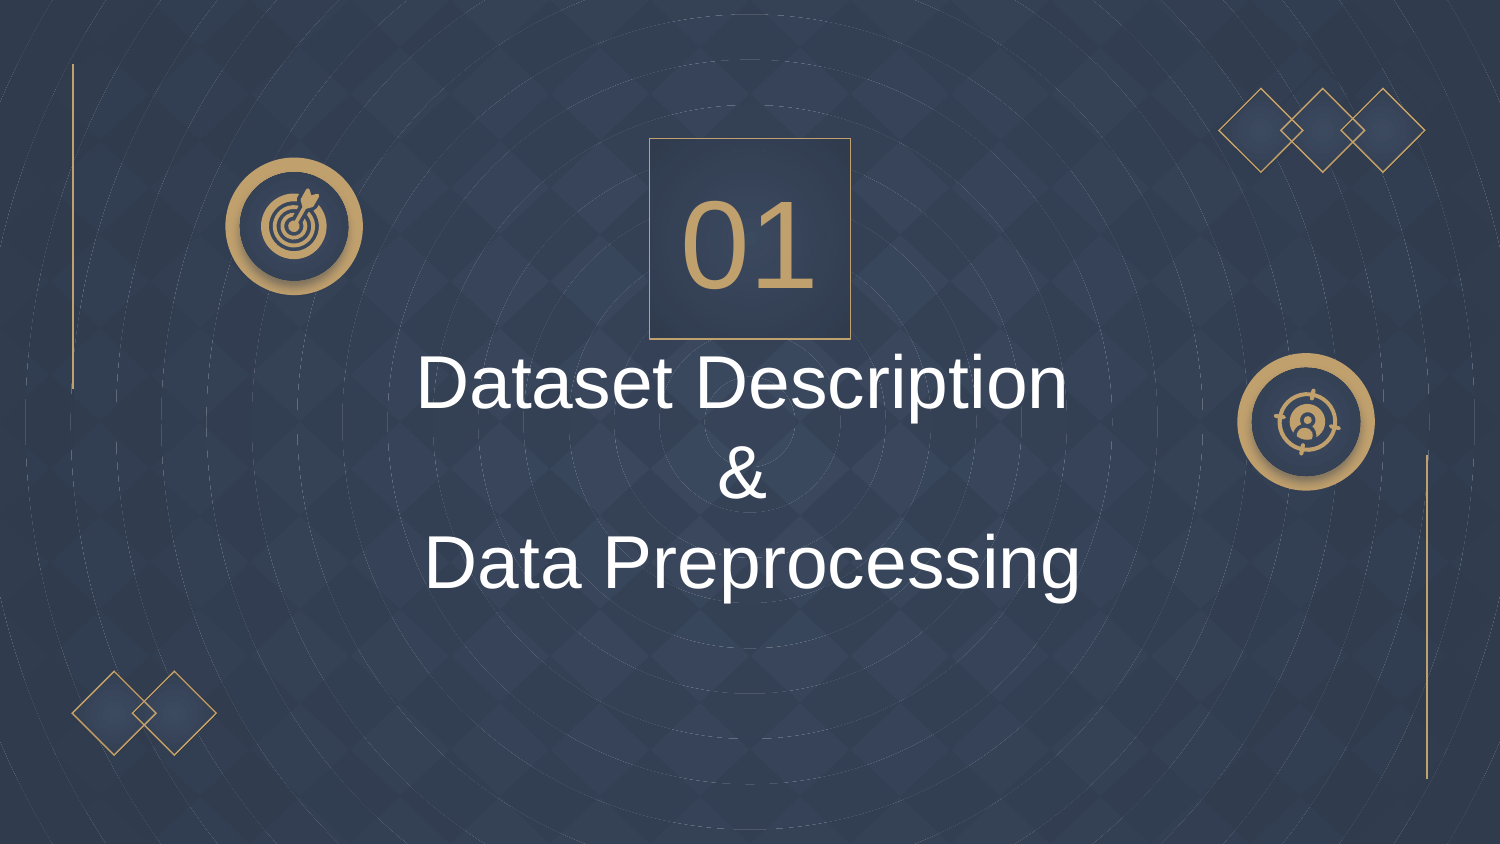

01

# Dataset Description
&
Data Preprocessing